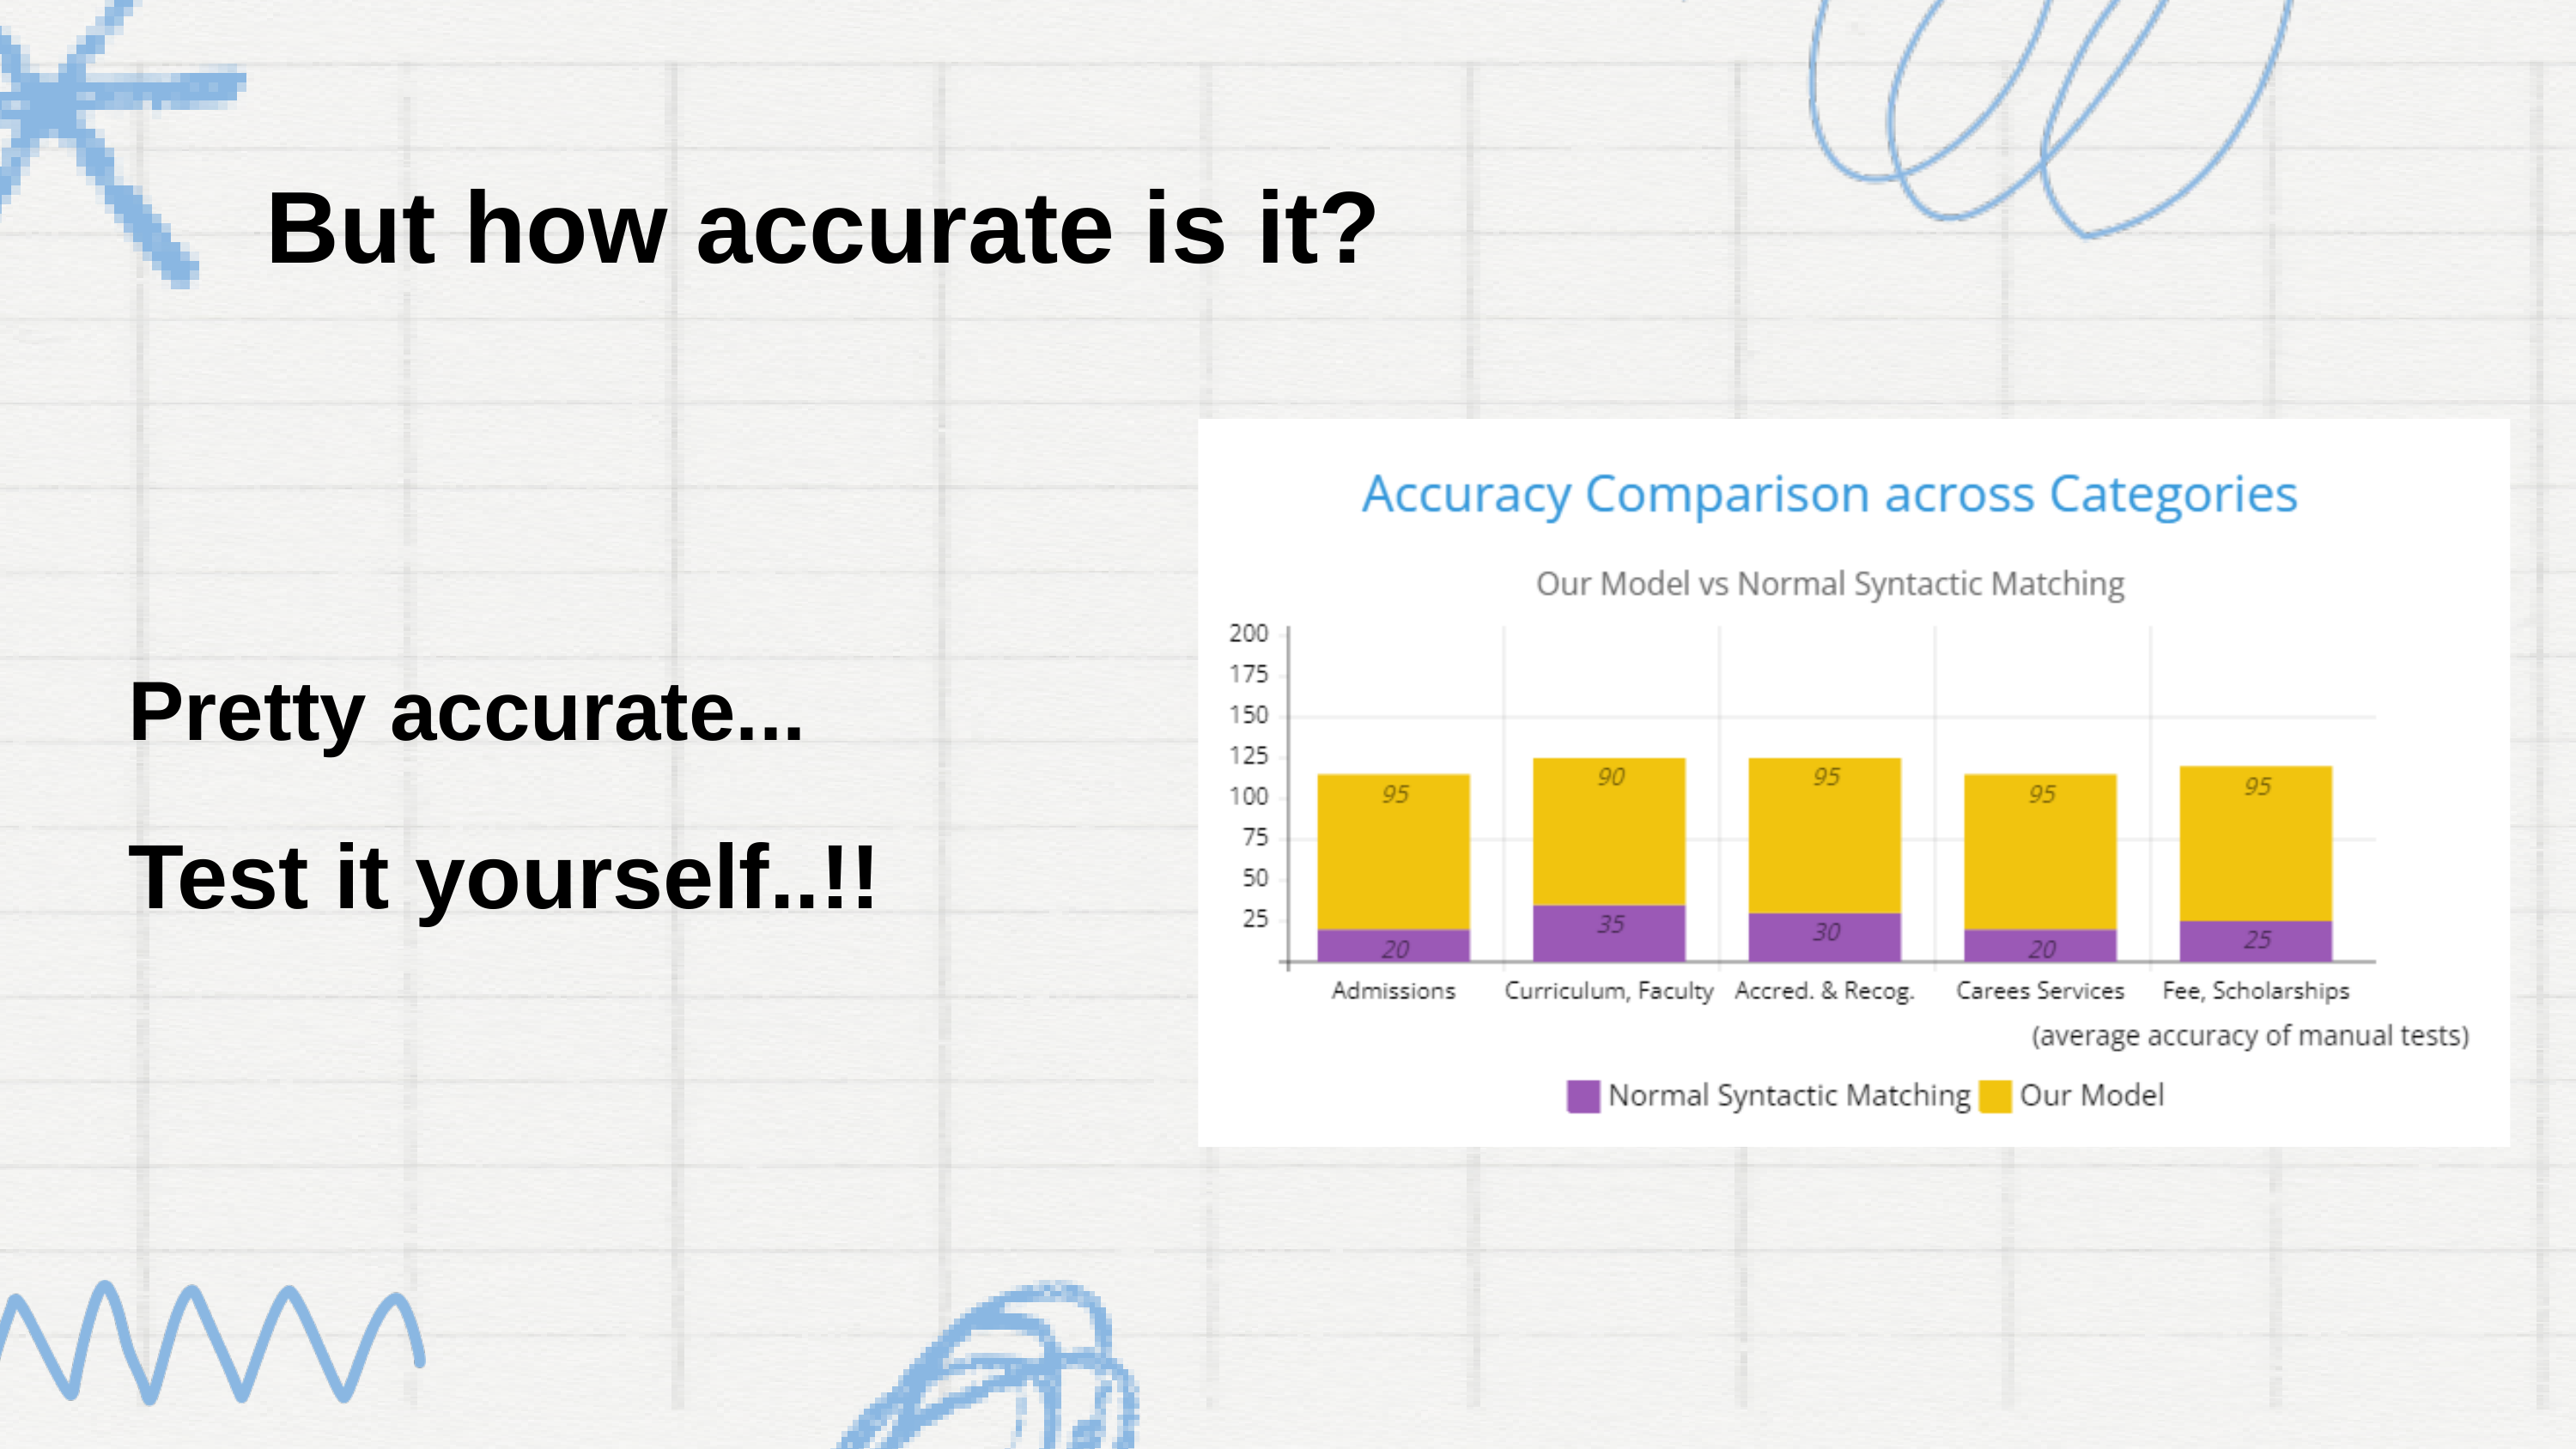

But how accurate is it?

Pretty accurate...

Test it yourself..!!